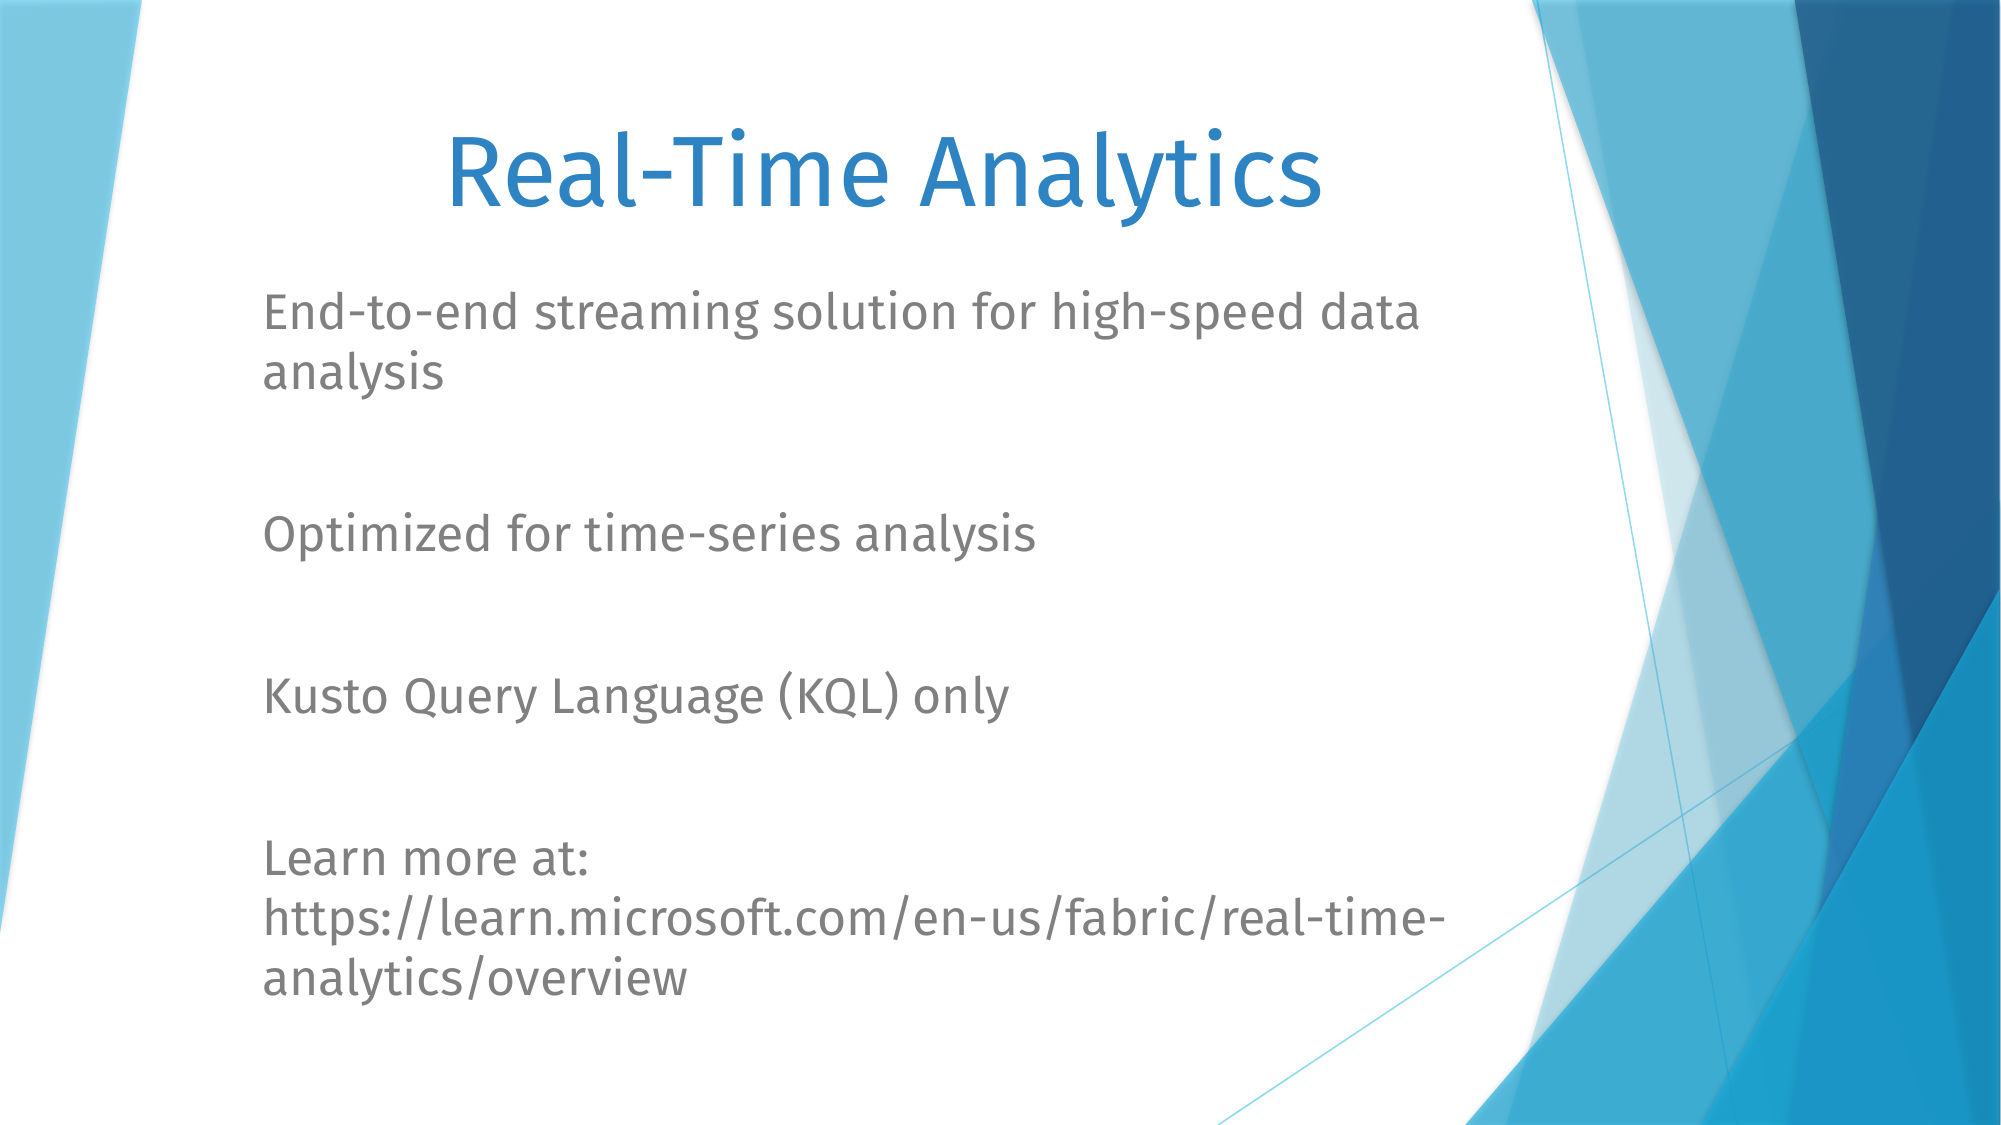

# Real-Time Analytics
End-to-end streaming solution for high-speed data analysis

Optimized for time-series analysis

Kusto Query Language (KQL) only

Learn more at: https://learn.microsoft.com/en-us/fabric/real-time-analytics/overview